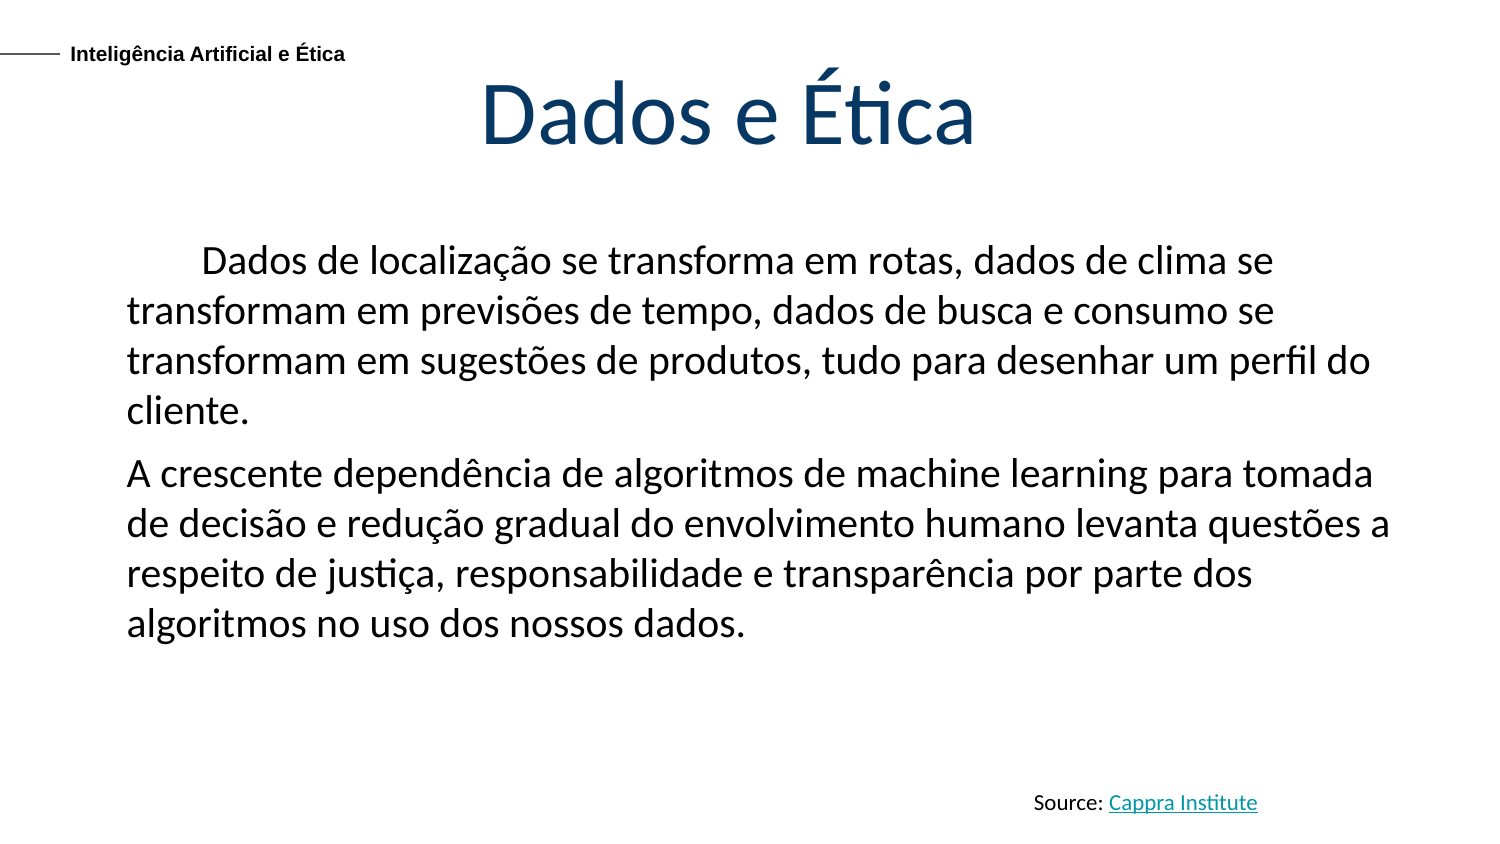

Inteligência Artificial e Ética
Dados e Ética
Dados de localização se transforma em rotas, dados de clima se transformam em previsões de tempo, dados de busca e consumo se transformam em sugestões de produtos, tudo para desenhar um perfil do cliente.
A crescente dependência de algoritmos de machine learning para tomada de decisão e redução gradual do envolvimento humano levanta questões a respeito de justiça, responsabilidade e transparência por parte dos algoritmos no uso dos nossos dados.

Source: Cappra Institute